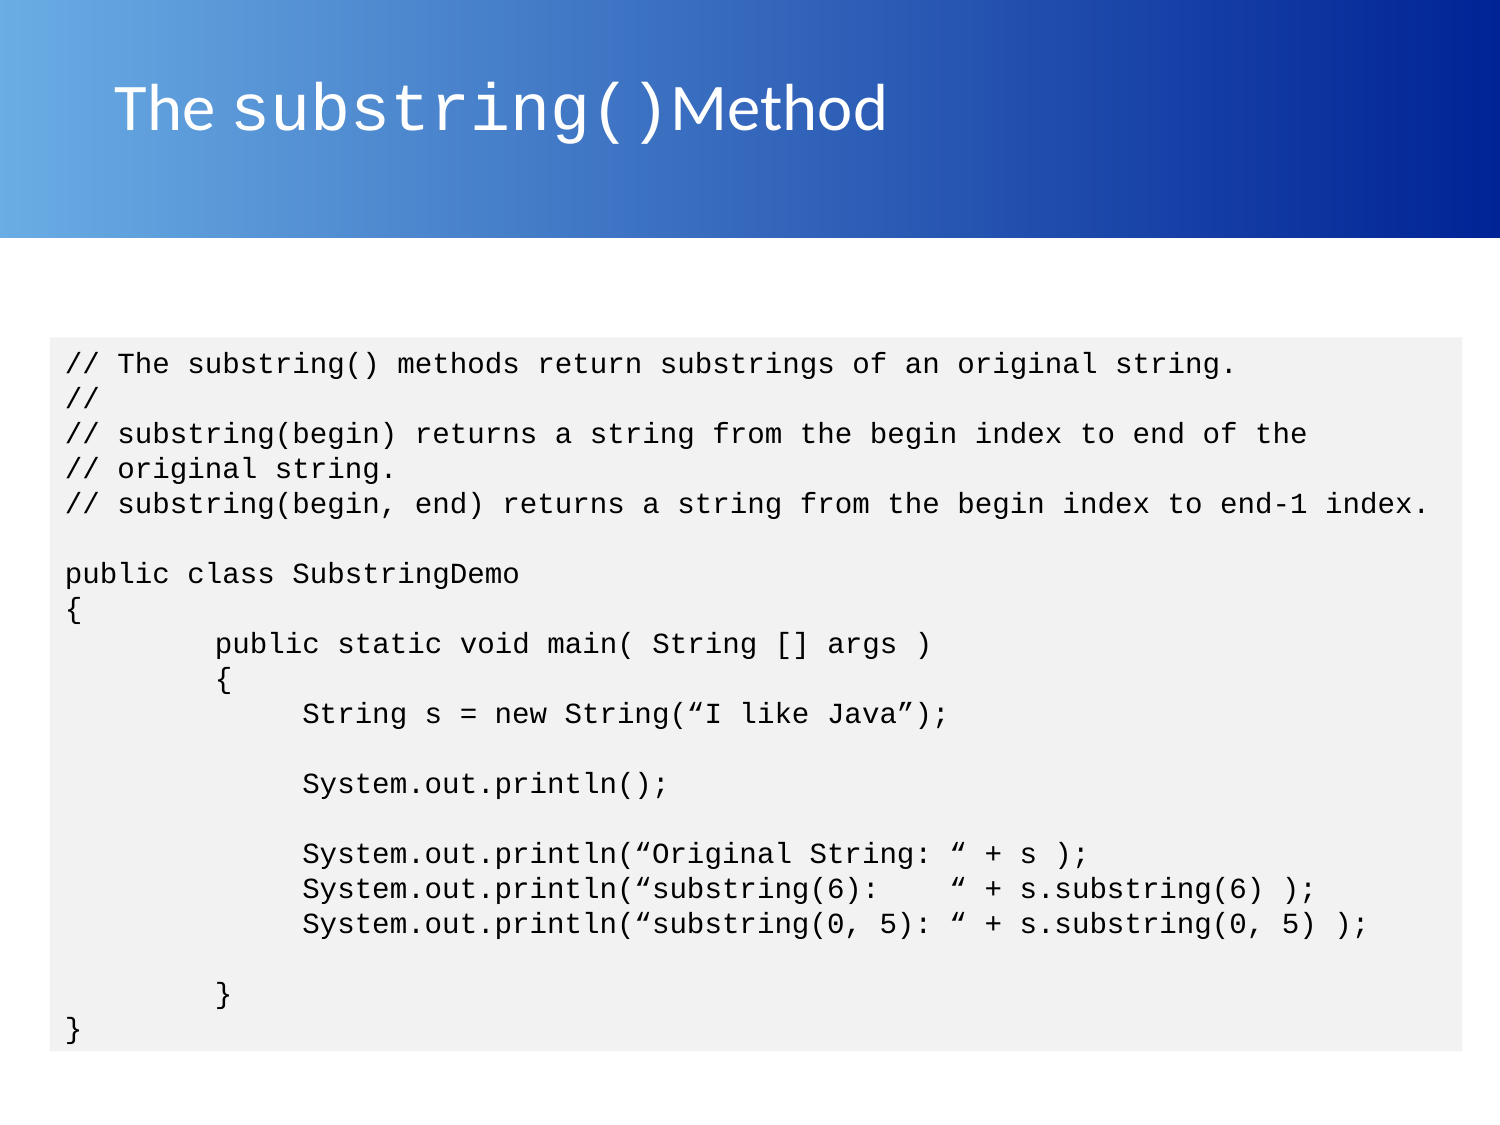

# The substring()Method

// The substring() methods return substrings of an original string.
//
// substring(begin) returns a string from the begin index to end of the
// original string.
// substring(begin, end) returns a string from the begin index to end-1 index.

public class SubstringDemo
{
	public static void main( String [] args )
	{
	     String s = new String(“I like Java”);

	     System.out.println();

	     System.out.println(“Original String: “ + s );
	     System.out.println(“substring(6):    “ + s.substring(6) );
	     System.out.println(“substring(0, 5): “ + s.substring(0, 5) );

	}
}